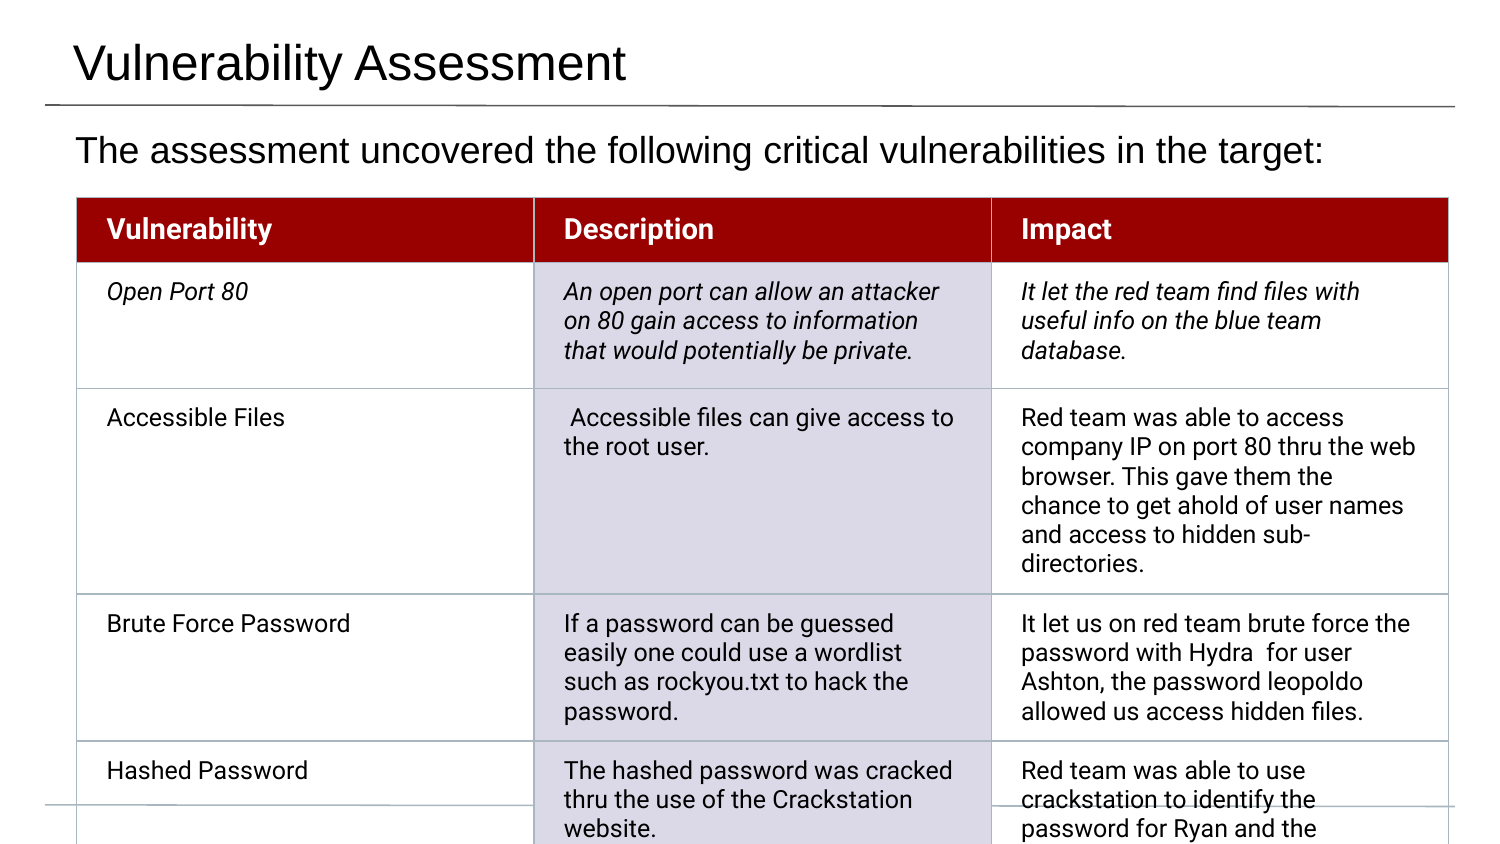

# Vulnerability Assessment
The assessment uncovered the following critical vulnerabilities in the target:
| Vulnerability | Description | Impact |
| --- | --- | --- |
| Open Port 80 | An open port can allow an attacker on 80 gain access to information that would potentially be private. | It let the red team find files with useful info on the blue team database. |
| Accessible Files | Accessible files can give access to the root user. | Red team was able to access company IP on port 80 thru the web browser. This gave them the chance to get ahold of user names and access to hidden sub-directories. |
| Brute Force Password | If a password can be guessed easily one could use a wordlist such as rockyou.txt to hack the password. | It let us on red team brute force the password with Hydra for user Ashton, the password leopoldo allowed us access hidden files. |
| Hashed Password | The hashed password was cracked thru the use of the Crackstation website. | Red team was able to use crackstation to identify the password for Ryan and the password was linux4u. |